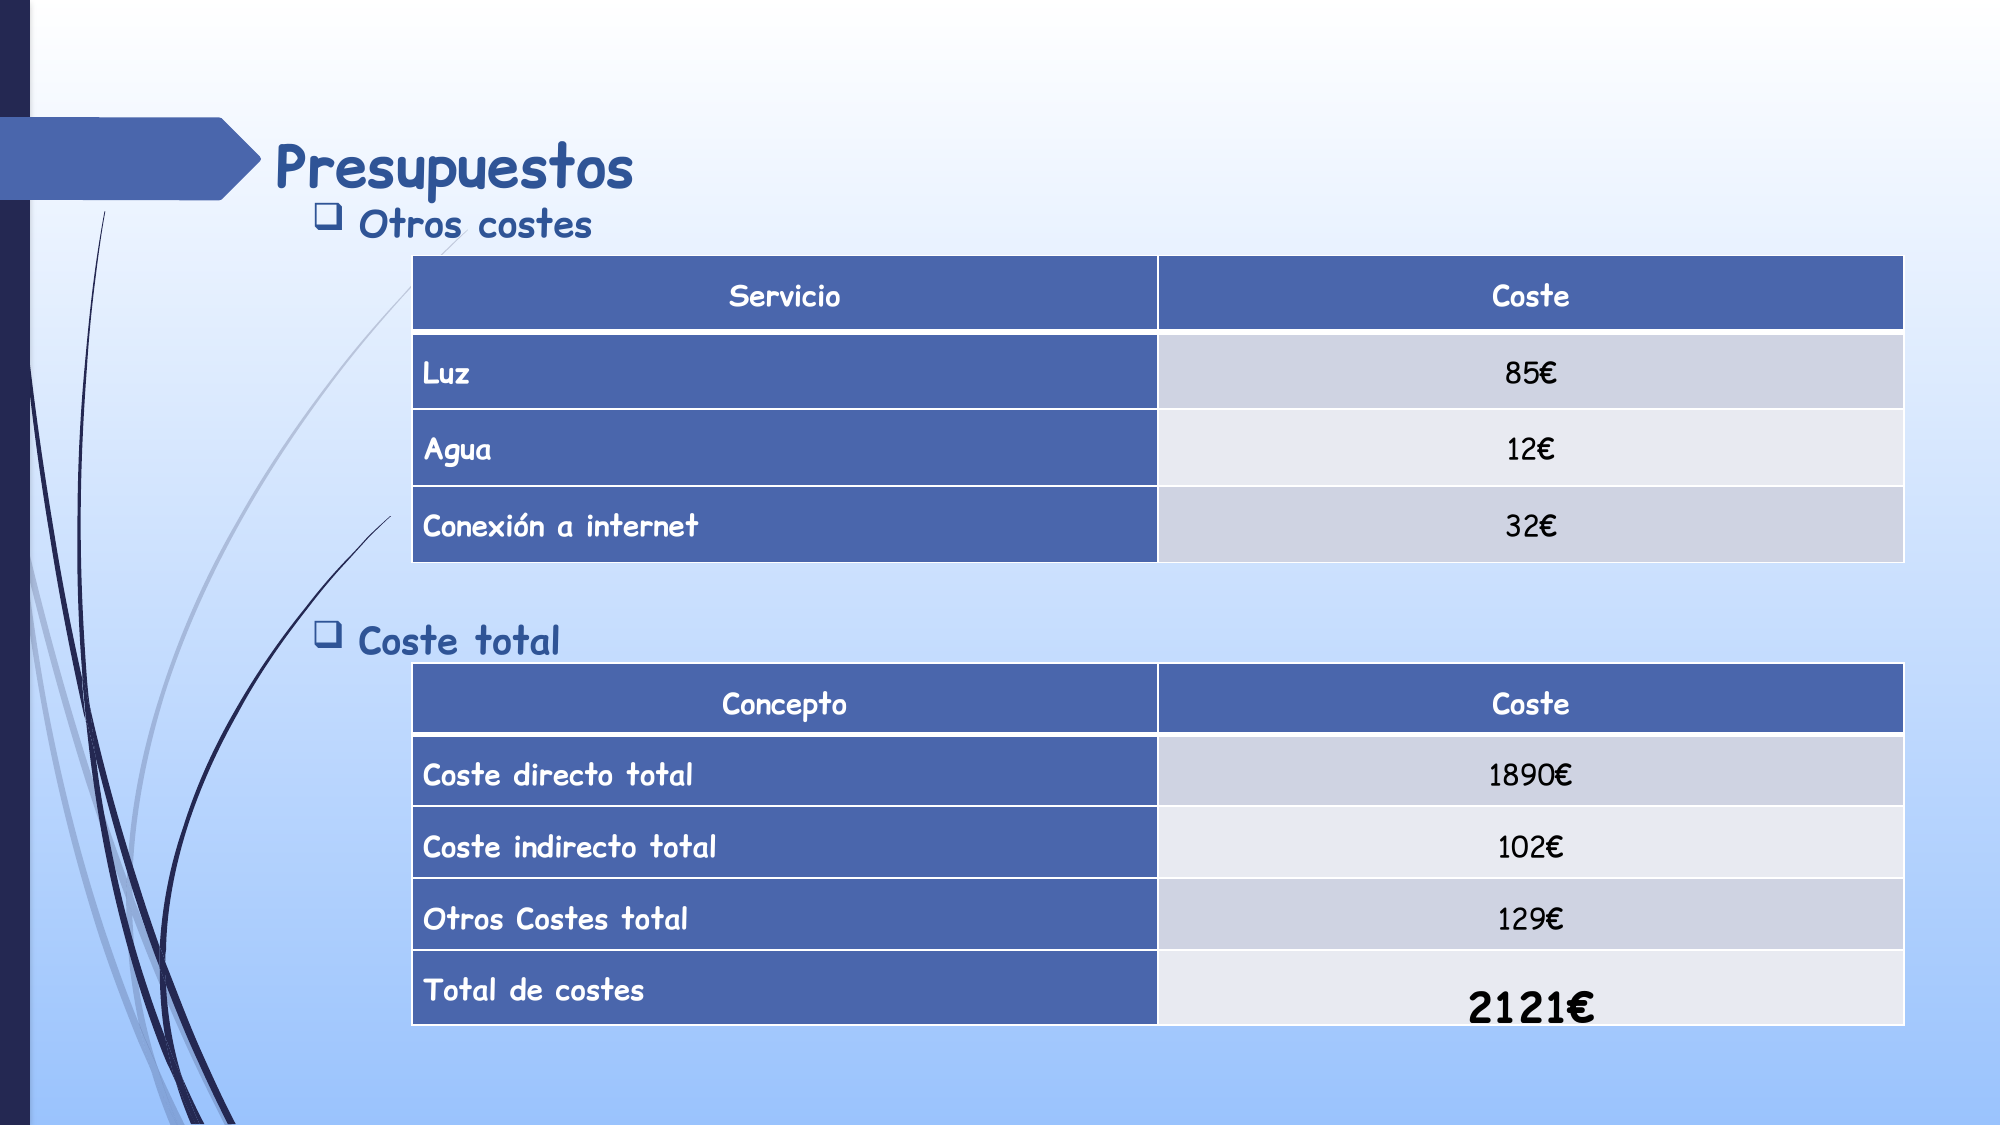

Presupuestos
Otros costes
| Servicio | Coste |
| --- | --- |
| Luz | 85€ |
| Agua | 12€ |
| Conexión a internet | 32€ |
Coste total
| Concepto | Coste |
| --- | --- |
| Coste directo total | 1890€ |
| Coste indirecto total | 102€ |
| Otros Costes total | 129€ |
| Total de costes | 2121€ |